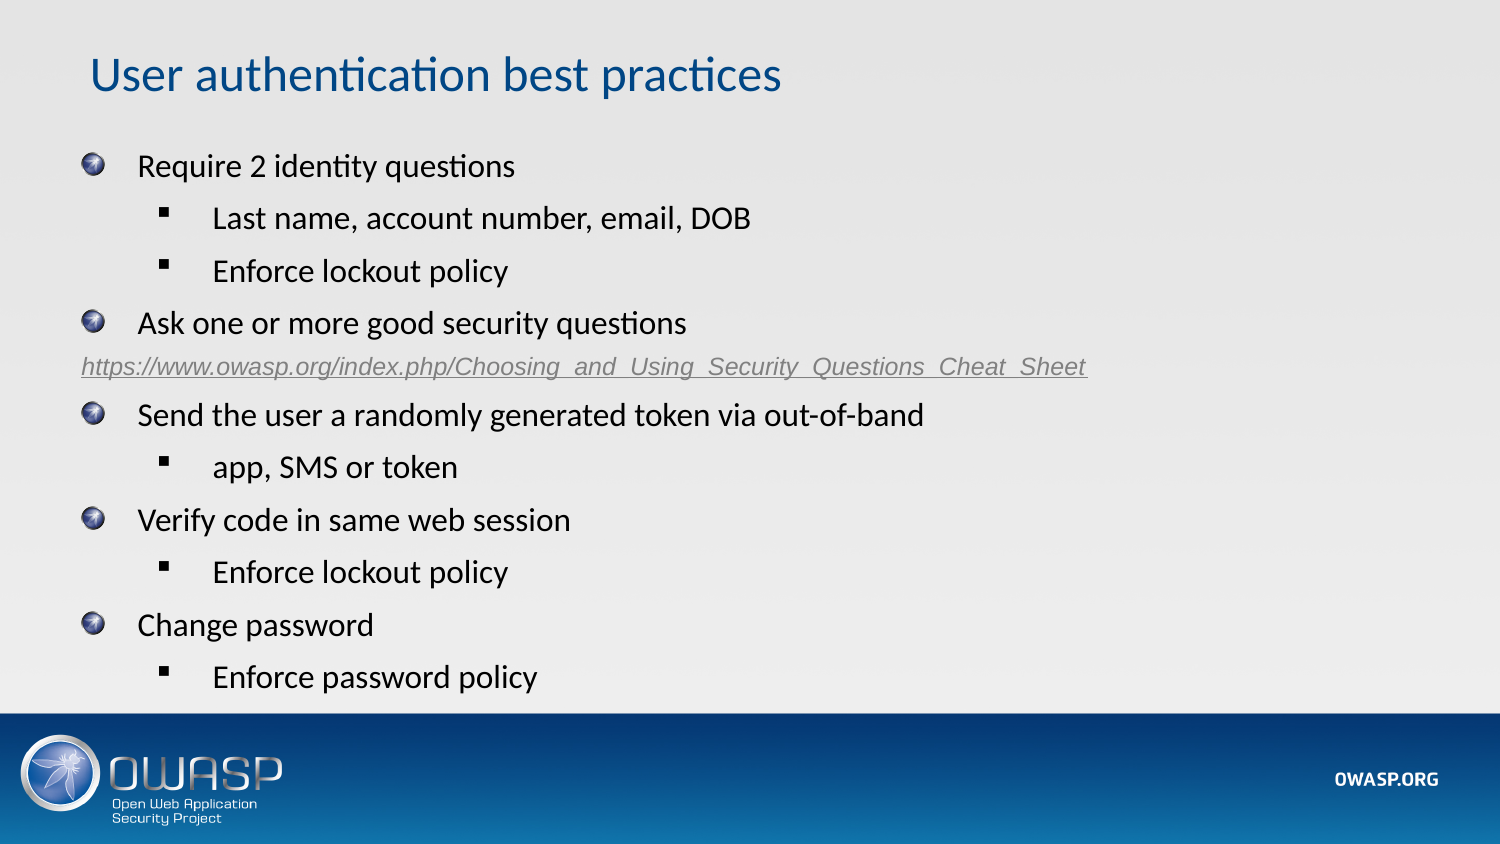

User authentication best practices
Require 2 identity questions
Last name, account number, email, DOB
Enforce lockout policy
Ask one or more good security questions
https://www.owasp.org/index.php/Choosing_and_Using_Security_Questions_Cheat_Sheet
Send the user a randomly generated token via out-of-band
app, SMS or token
Verify code in same web session
Enforce lockout policy
Change password
Enforce password policy